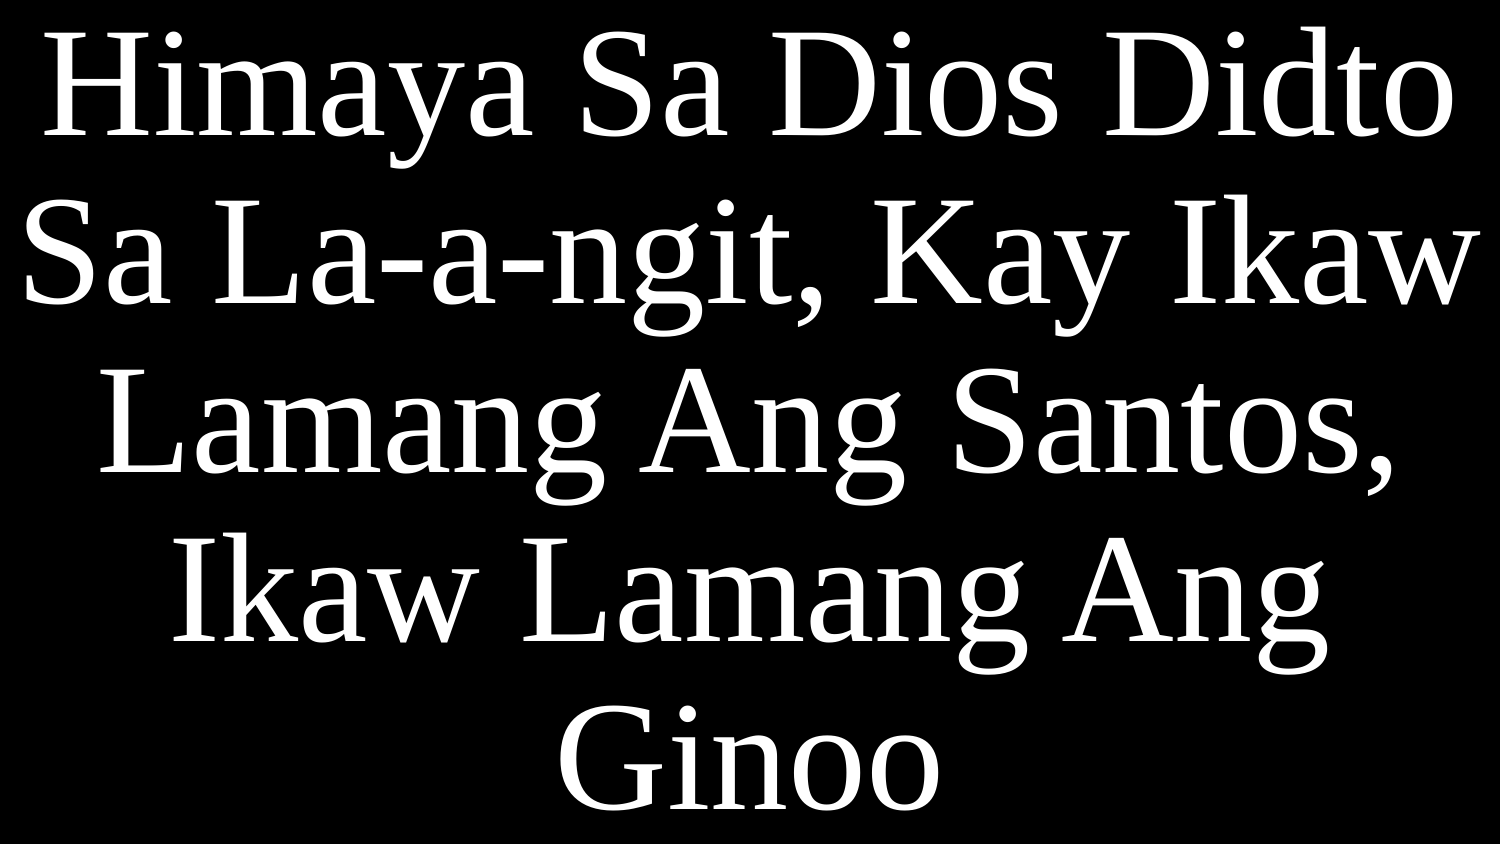

# Himaya Sa Dios Didto Sa La-a-ngit, Kay Ikaw Lamang Ang Santos, Ikaw Lamang Ang Ginoo